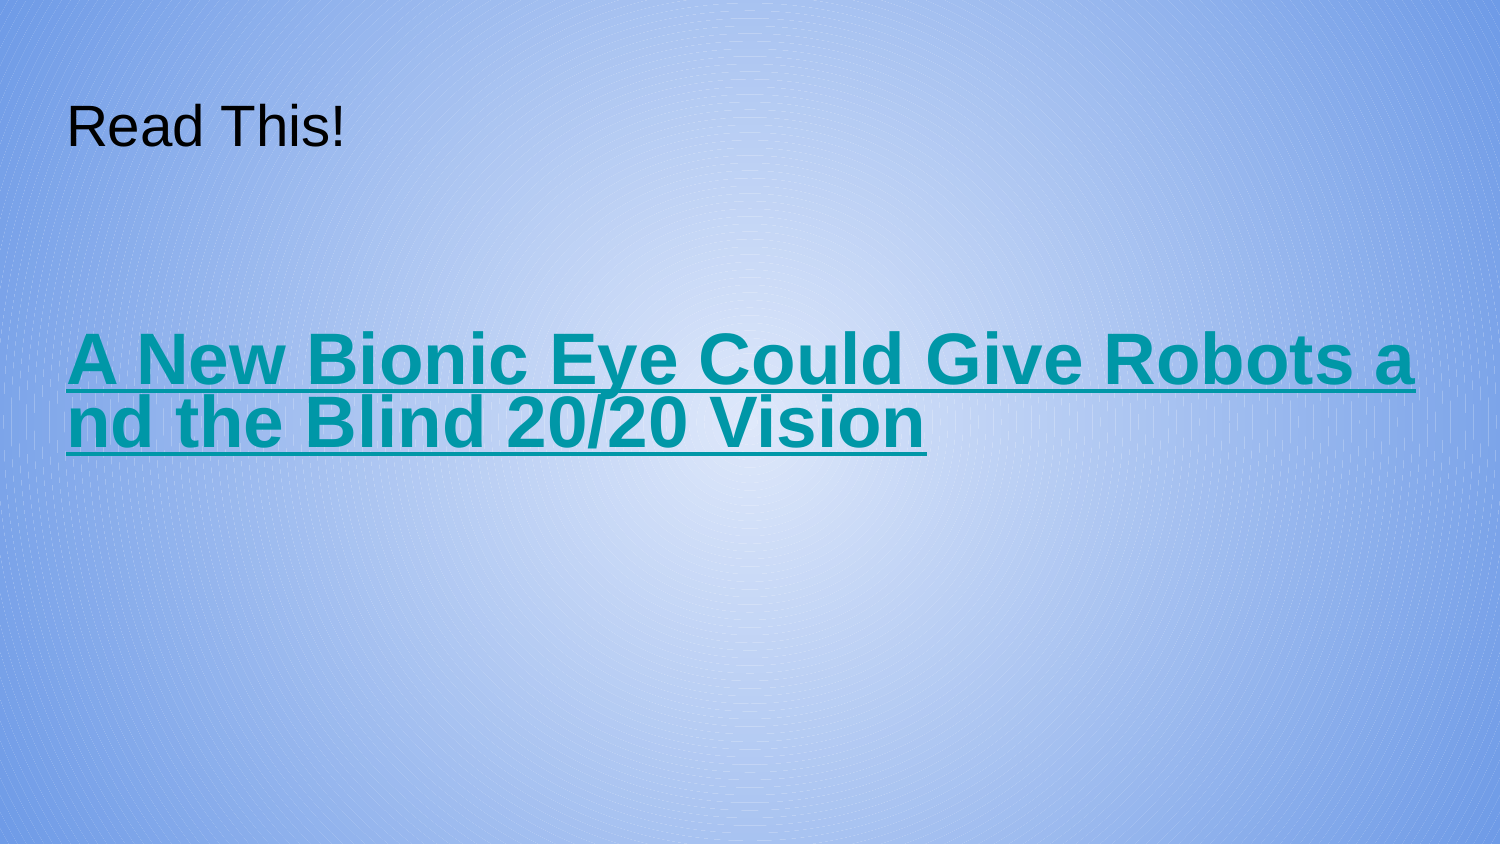

# Read This!

A New Bionic Eye Could Give Robots and the Blind 20/20 Vision